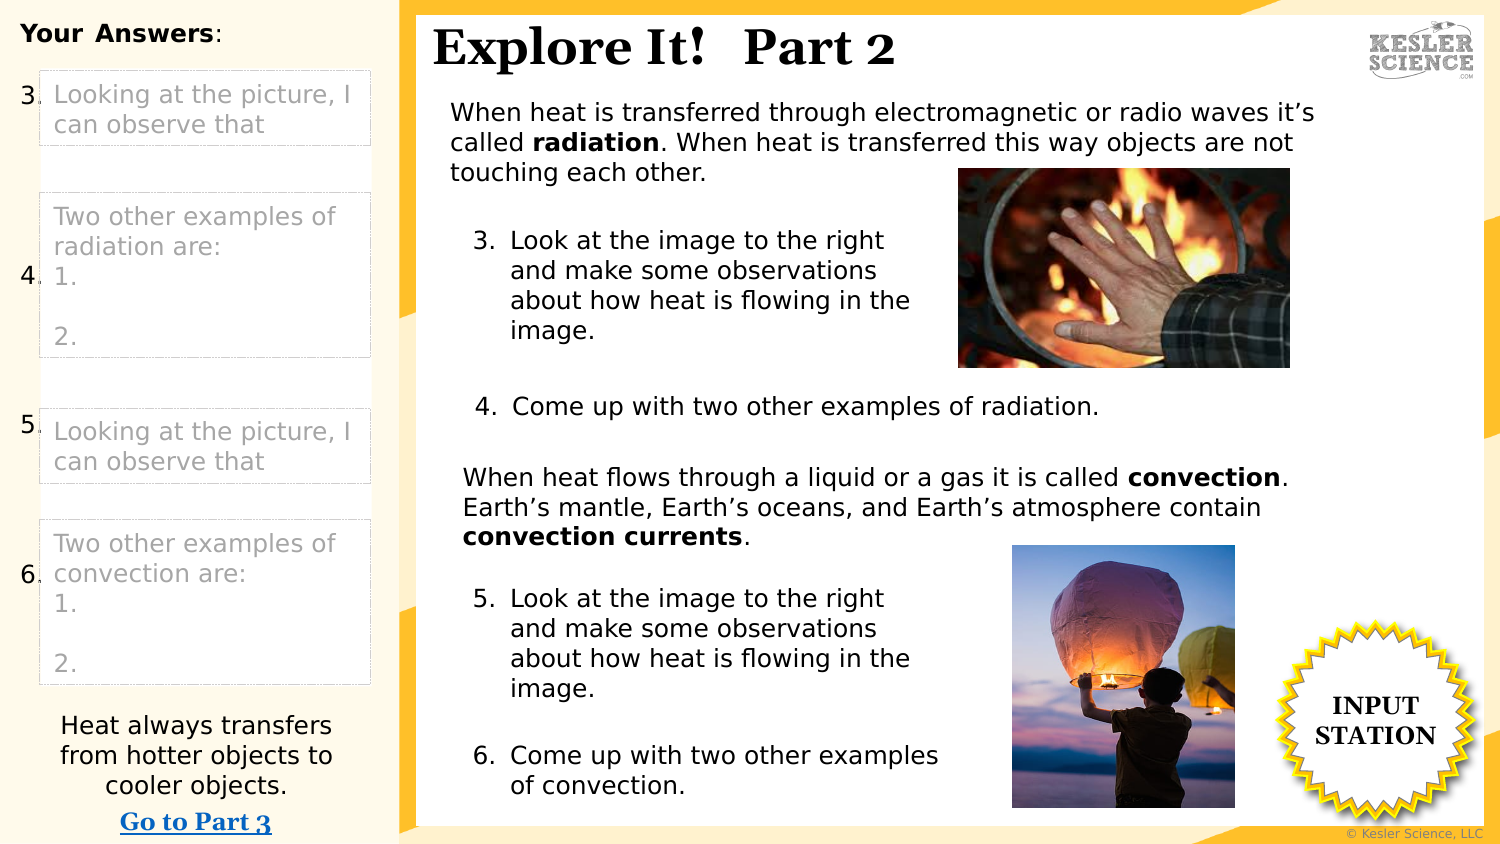

Looking at the picture, I can observe that
Two other examples of radiation are:
1.

2.
Looking at the picture, I can observe that
Two other examples of convection are:
1.

2.
Go to Part 3